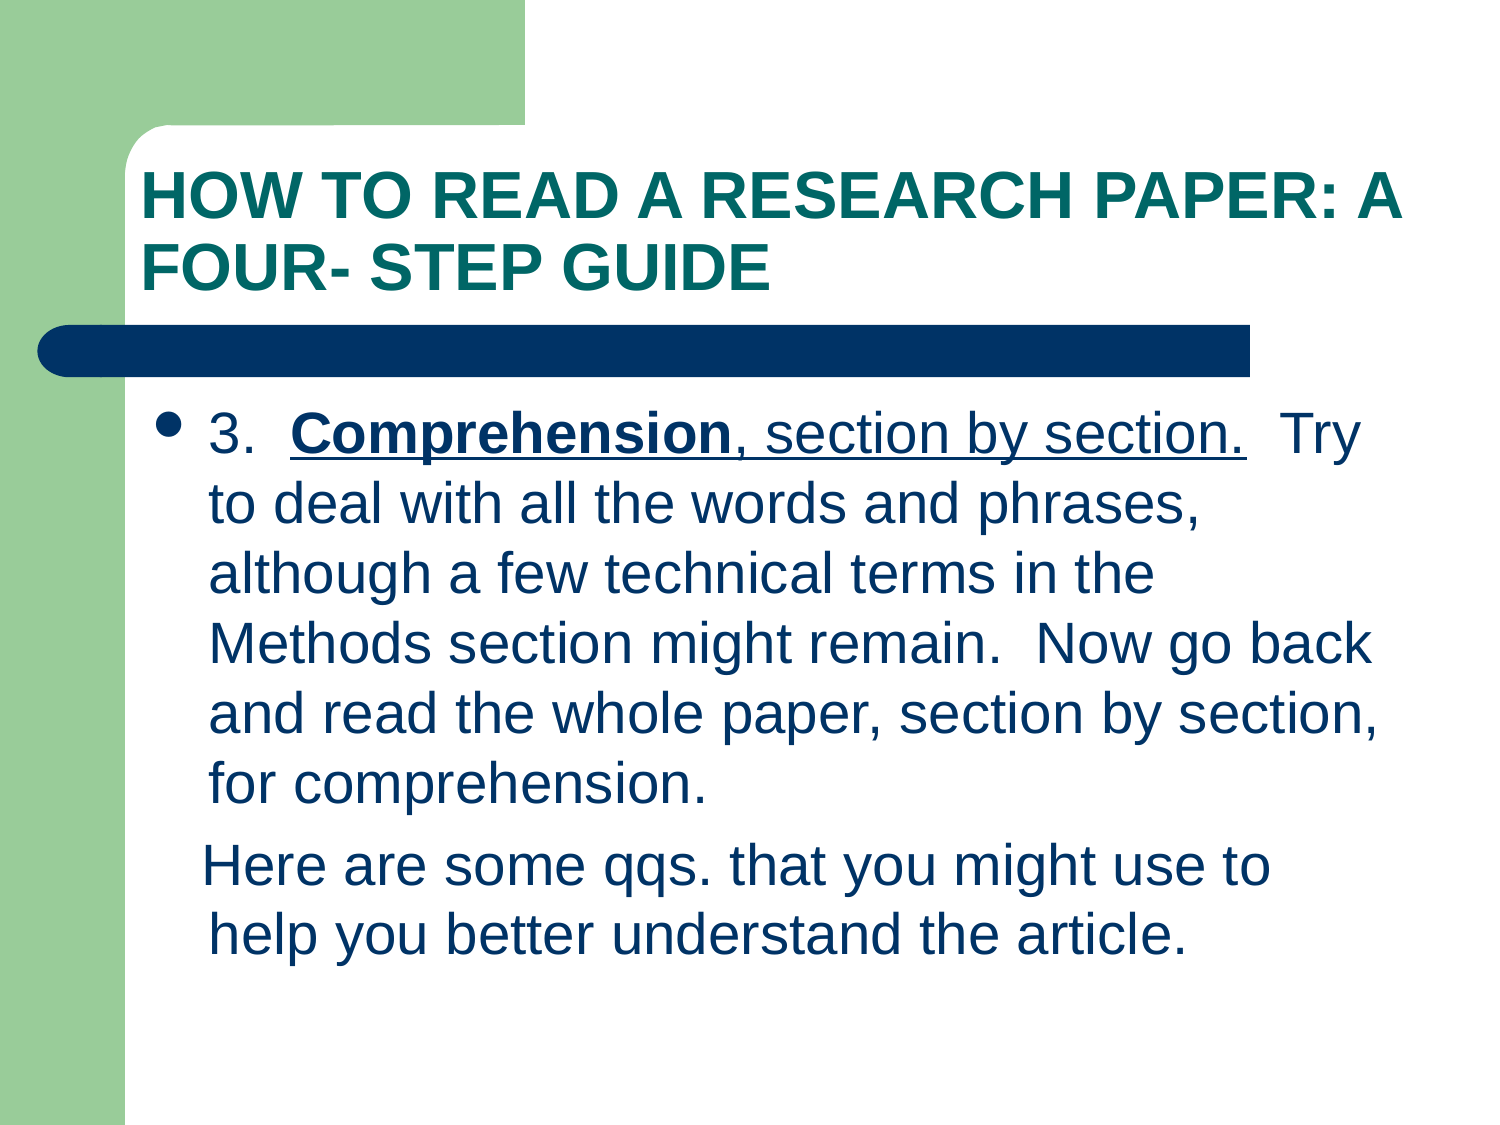

# HOW TO READ A RESEARCH PAPER: A FOUR- STEP GUIDE
3.  Comprehension, section by section.  Try to deal with all the words and phrases, although a few technical terms in the Methods section might remain.  Now go back and read the whole paper, section by section, for comprehension.
   Here are some qqs. that you might use to help you better understand the article.